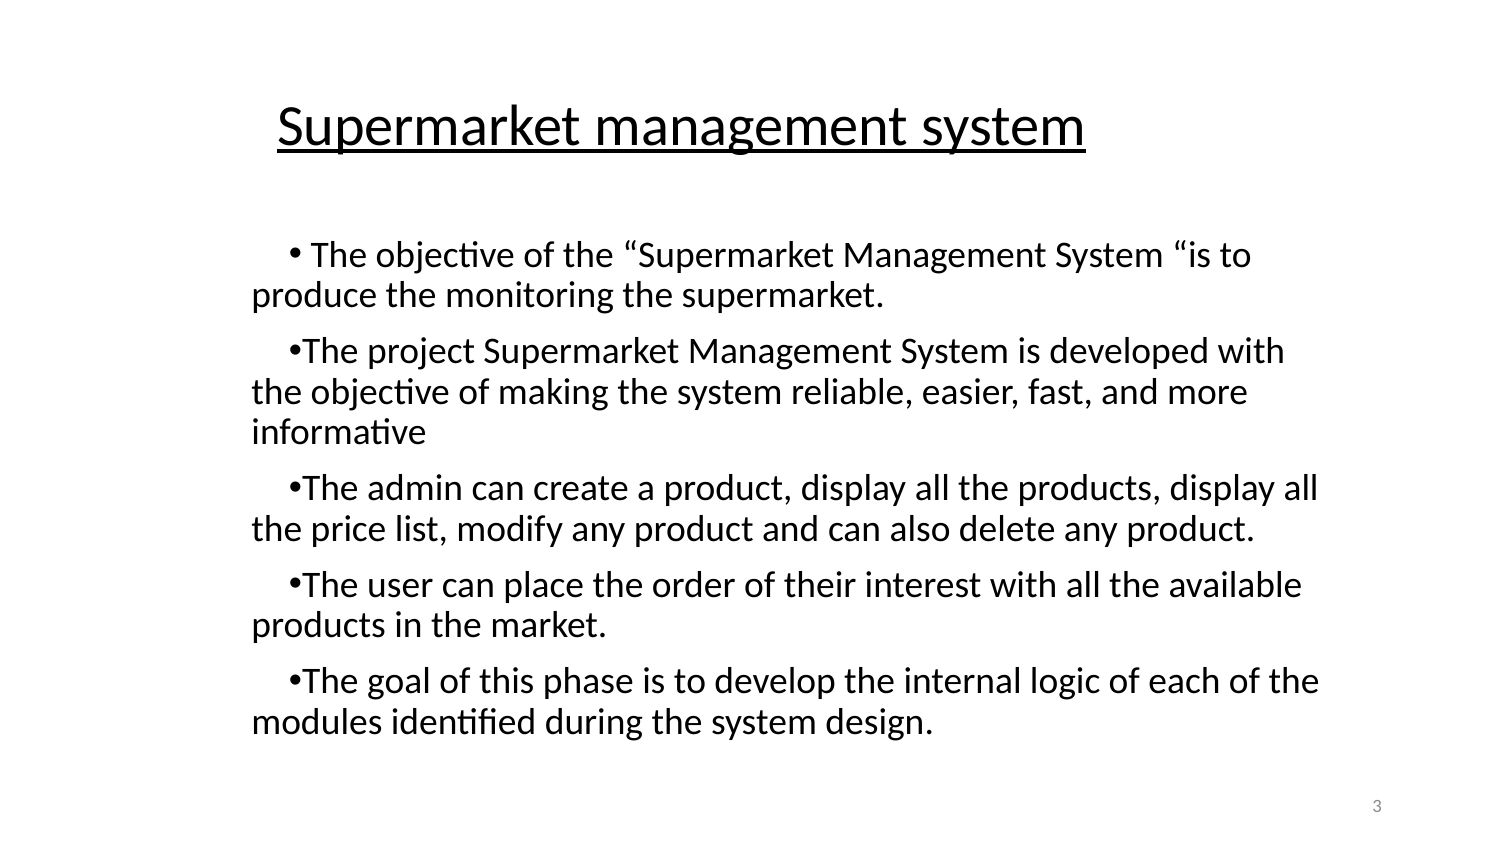

# Supermarket management system
 The objective of the “Supermarket Management System “is to produce the monitoring the supermarket.
The project Supermarket Management System is developed with the objective of making the system reliable, easier, fast, and more informative
The admin can create a product, display all the products, display all the price list, modify any product and can also delete any product.
The user can place the order of their interest with all the available products in the market.
The goal of this phase is to develop the internal logic of each of the modules identified during the system design.

3